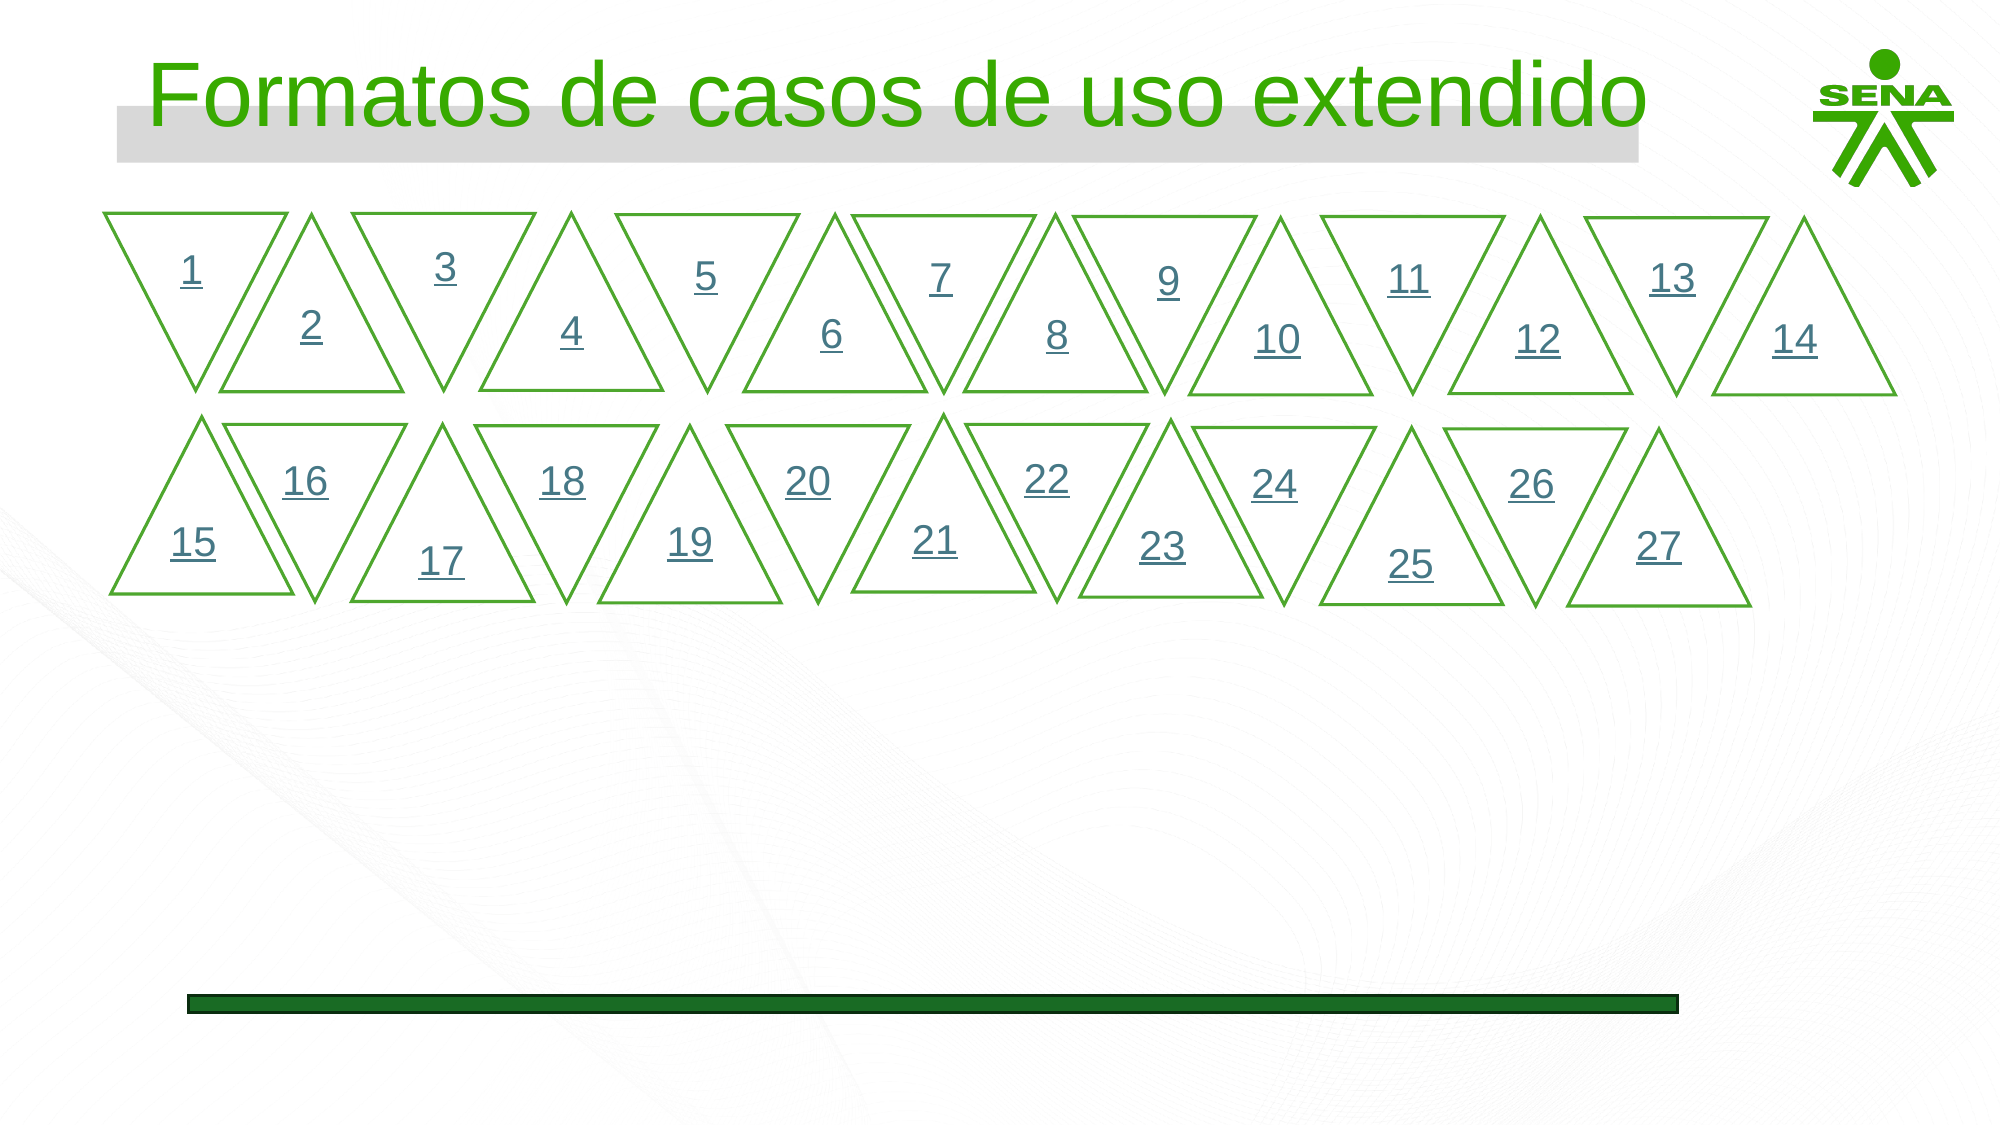

Formatos de casos de uso extendido

3
1

5
7
13
11
9
2
4
6
8
10
12
14

22
16
18
20
24
26
21
15
19
23
27
17
25